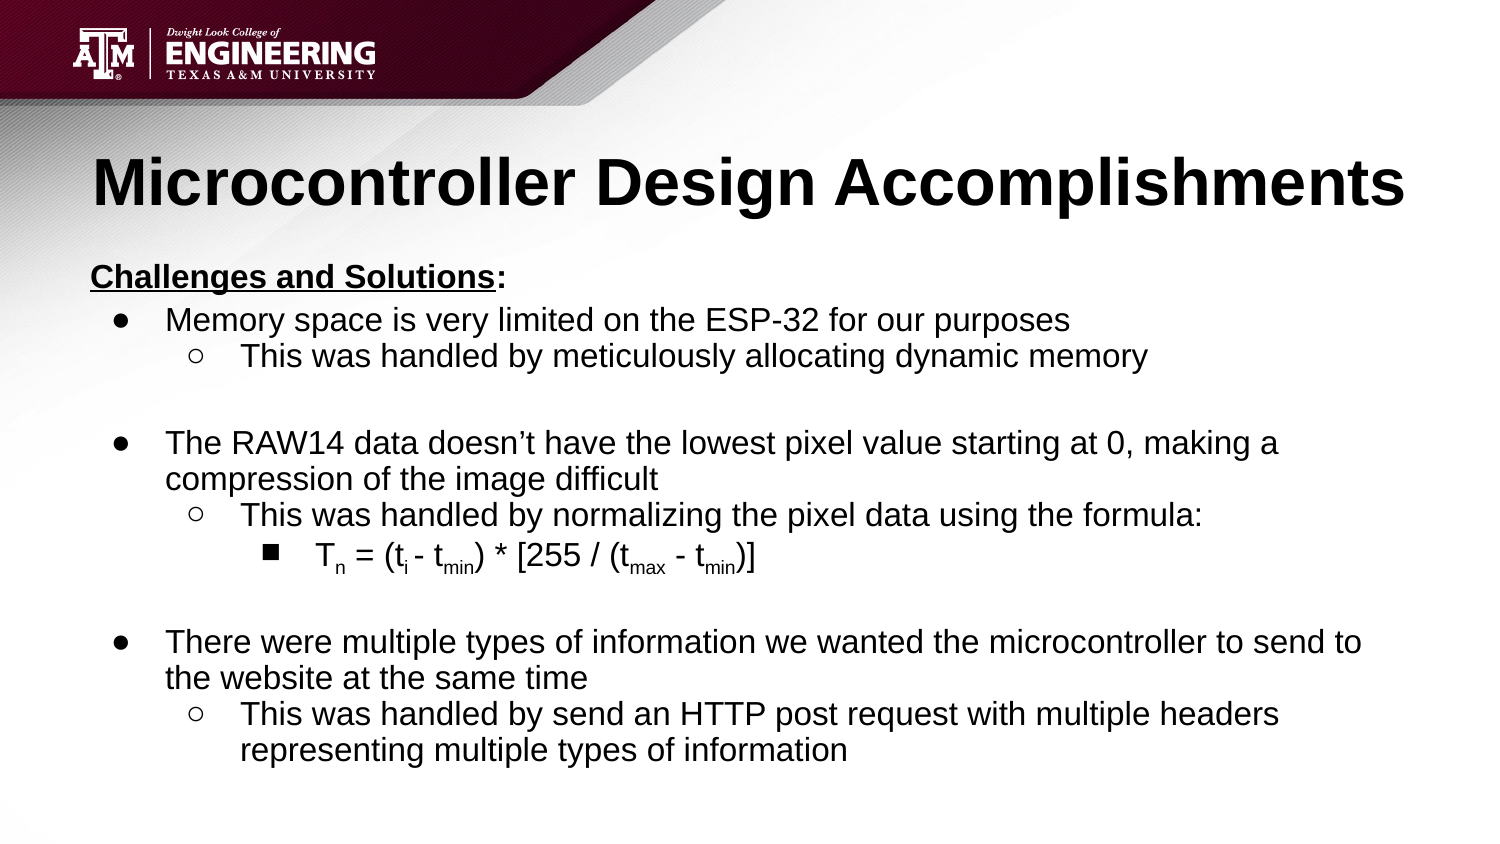

# Microcontroller Design Accomplishments
Challenges and Solutions:
Memory space is very limited on the ESP-32 for our purposes
This was handled by meticulously allocating dynamic memory

The RAW14 data doesn’t have the lowest pixel value starting at 0, making a compression of the image difficult
This was handled by normalizing the pixel data using the formula:
Tn = (ti - tmin) * [255 / (tmax - tmin)]

There were multiple types of information we wanted the microcontroller to send to the website at the same time
This was handled by send an HTTP post request with multiple headers representing multiple types of information